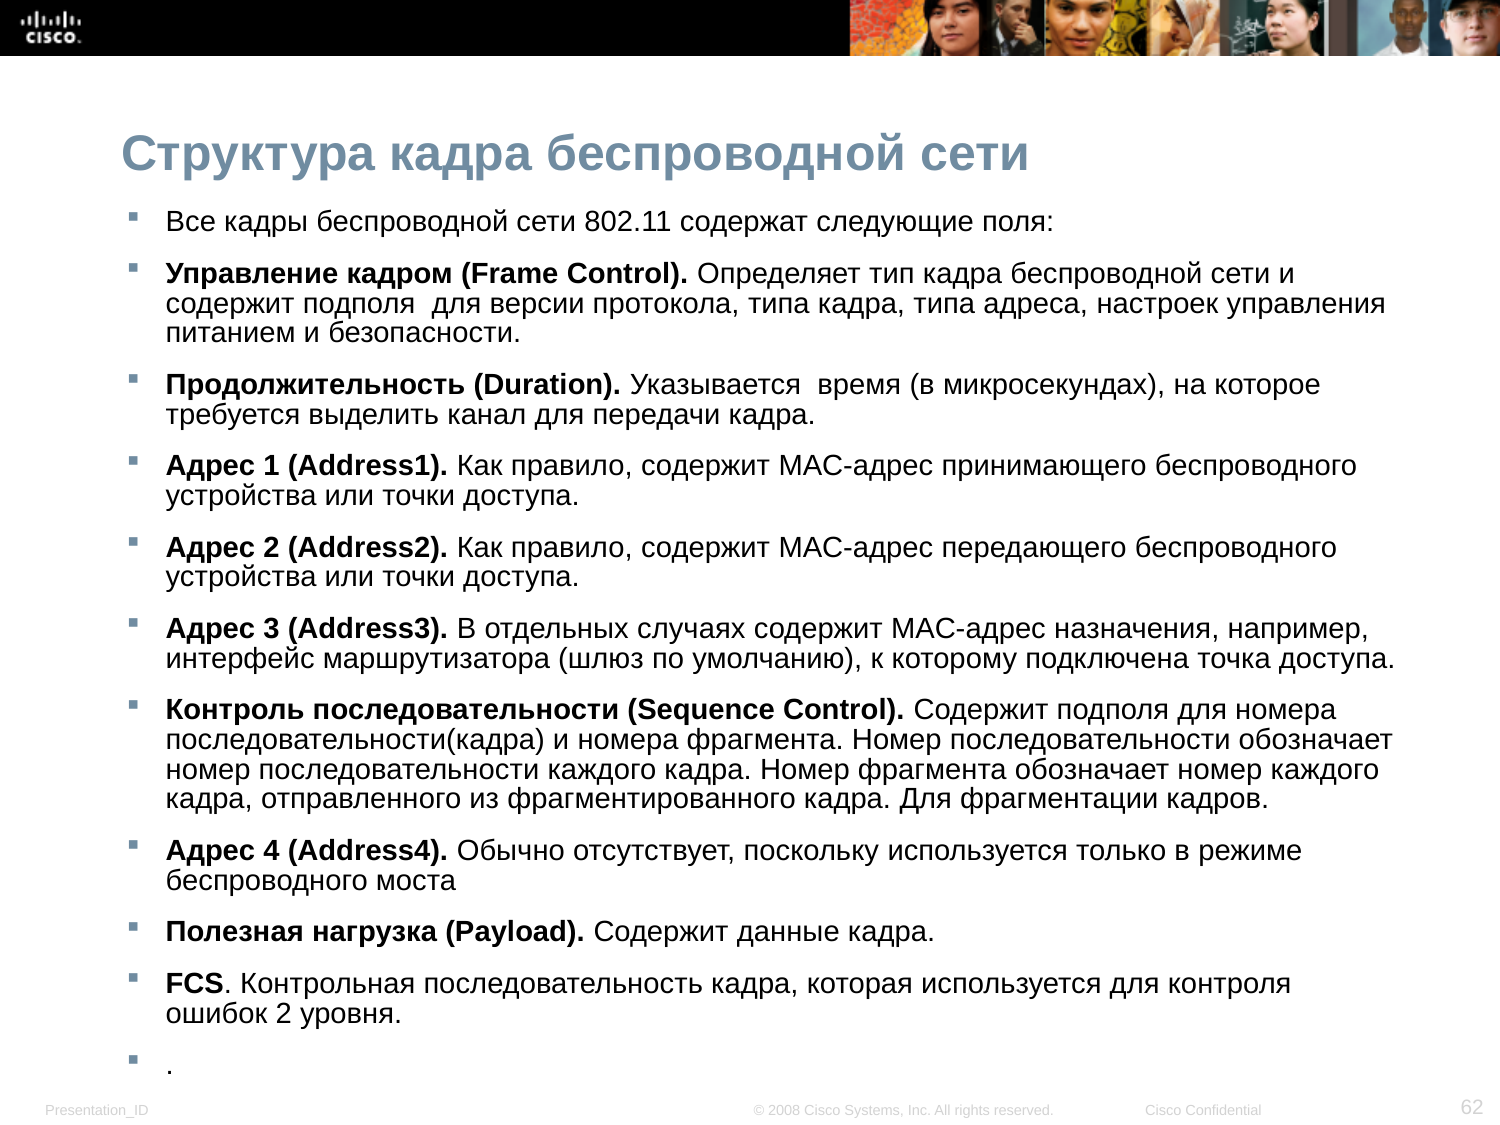

# Структура кадра беспроводной сети
Все кадры беспроводной сети 802.11 содержат следующие поля:
Управление кадром (Frame Control). Определяет тип кадра беспроводной сети и содержит подполя  для версии протокола, типа кадра, типа адреса, настроек управления питанием и безопасности.
Продолжительность (Duration). Указывается  время (в микросекундах), на которое требуется выделить канал для передачи кадра.
Адрес 1 (Address1). Как правило, содержит MAC-адрес принимающего беспроводного устройства или точки доступа.
Адрес 2 (Address2). Как правило, содержит MAC-адрес передающего беспроводного устройства или точки доступа.
Адрес 3 (Address3). В отдельных случаях содержит MAC-адрес назначения, например, интерфейс маршрутизатора (шлюз по умолчанию), к которому подключена точка доступа.
Контроль последовательности (Sequence Control). Содержит подполя для номера последовательности(кадра) и номера фрагмента. Номер последовательности обозначает номер последовательности каждого кадра. Номер фрагмента обозначает номер каждого кадра, отправленного из фрагментированного кадра. Для фрагментации кадров.
Адрес 4 (Address4). Обычно отсутствует, поскольку используется только в режиме беспроводного моста
Полезная нагрузка (Payload). Содержит данные кадра.
FCS. Контрольная последовательность кадра, которая используется для контроля ошибок 2 уровня.
.